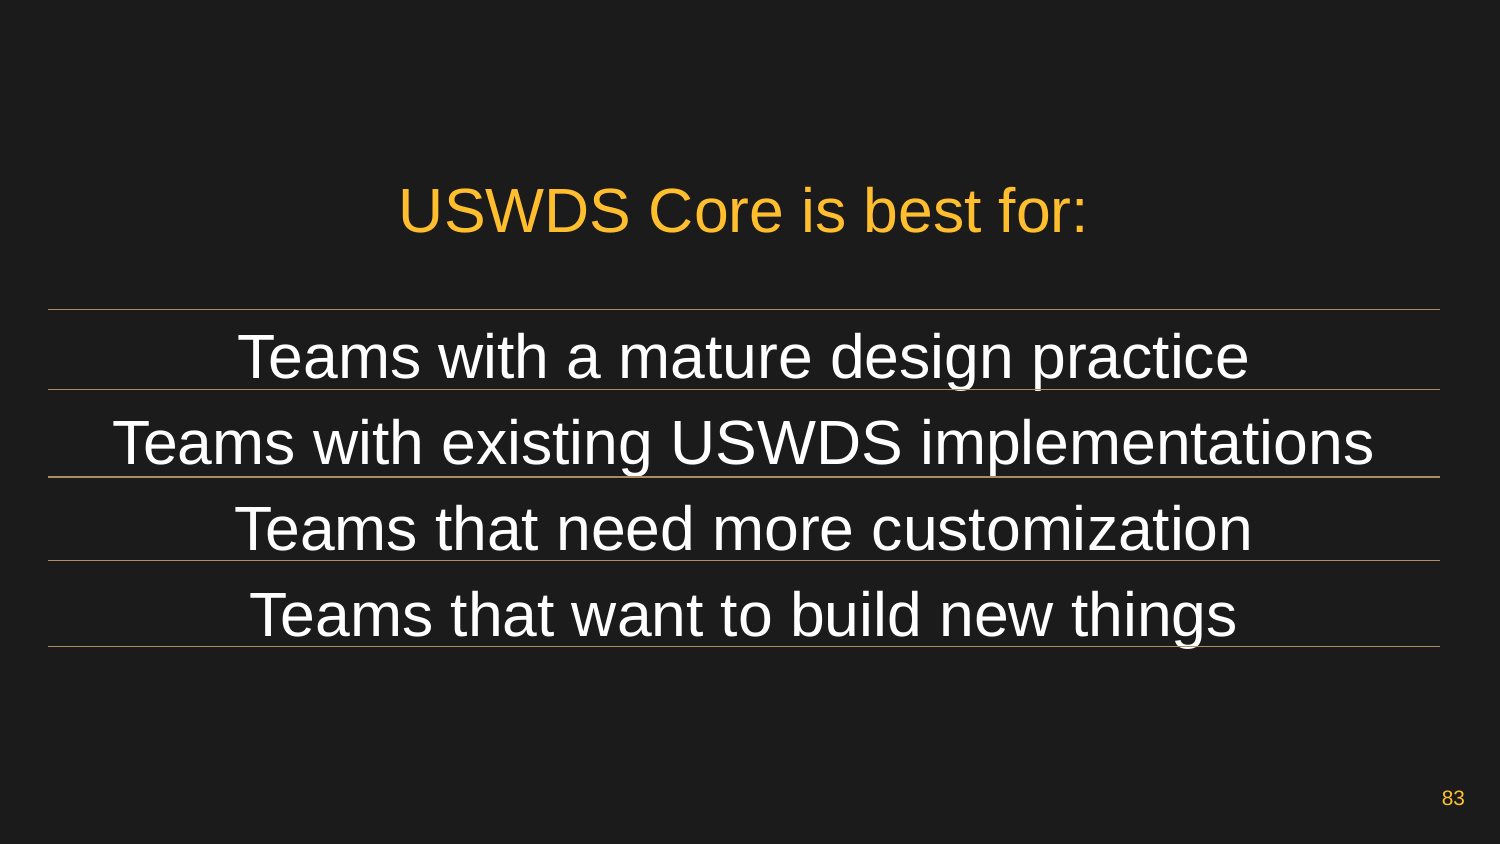

USWDS Core is best for:
Teams with a mature design practice
Teams with existing USWDS implementations
Teams that need more customization
Teams that want to build new things
83